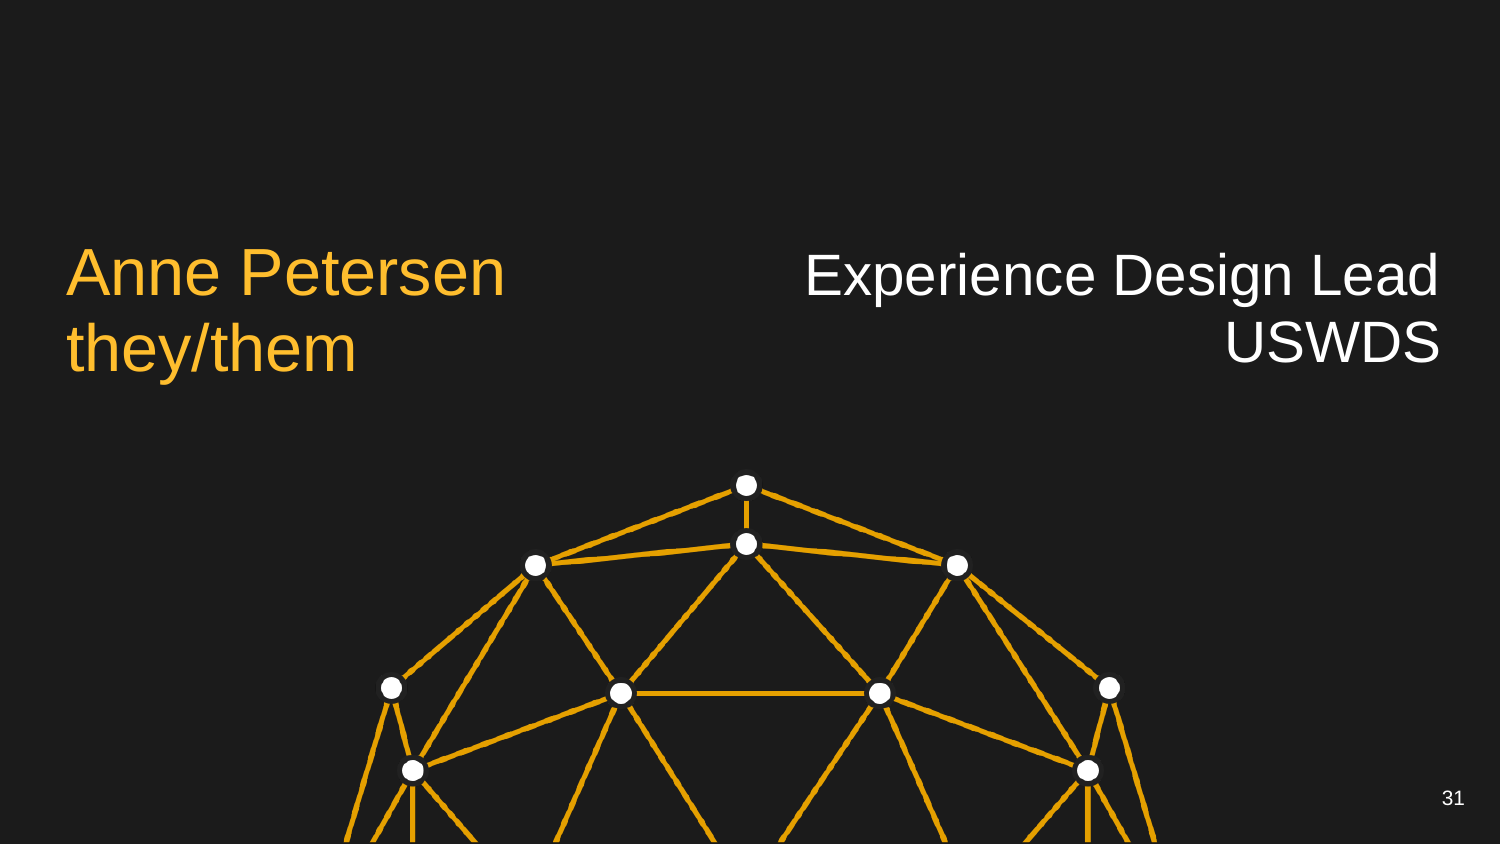

# Anne Petersen
they/them
Experience Design Lead
USWDS
31